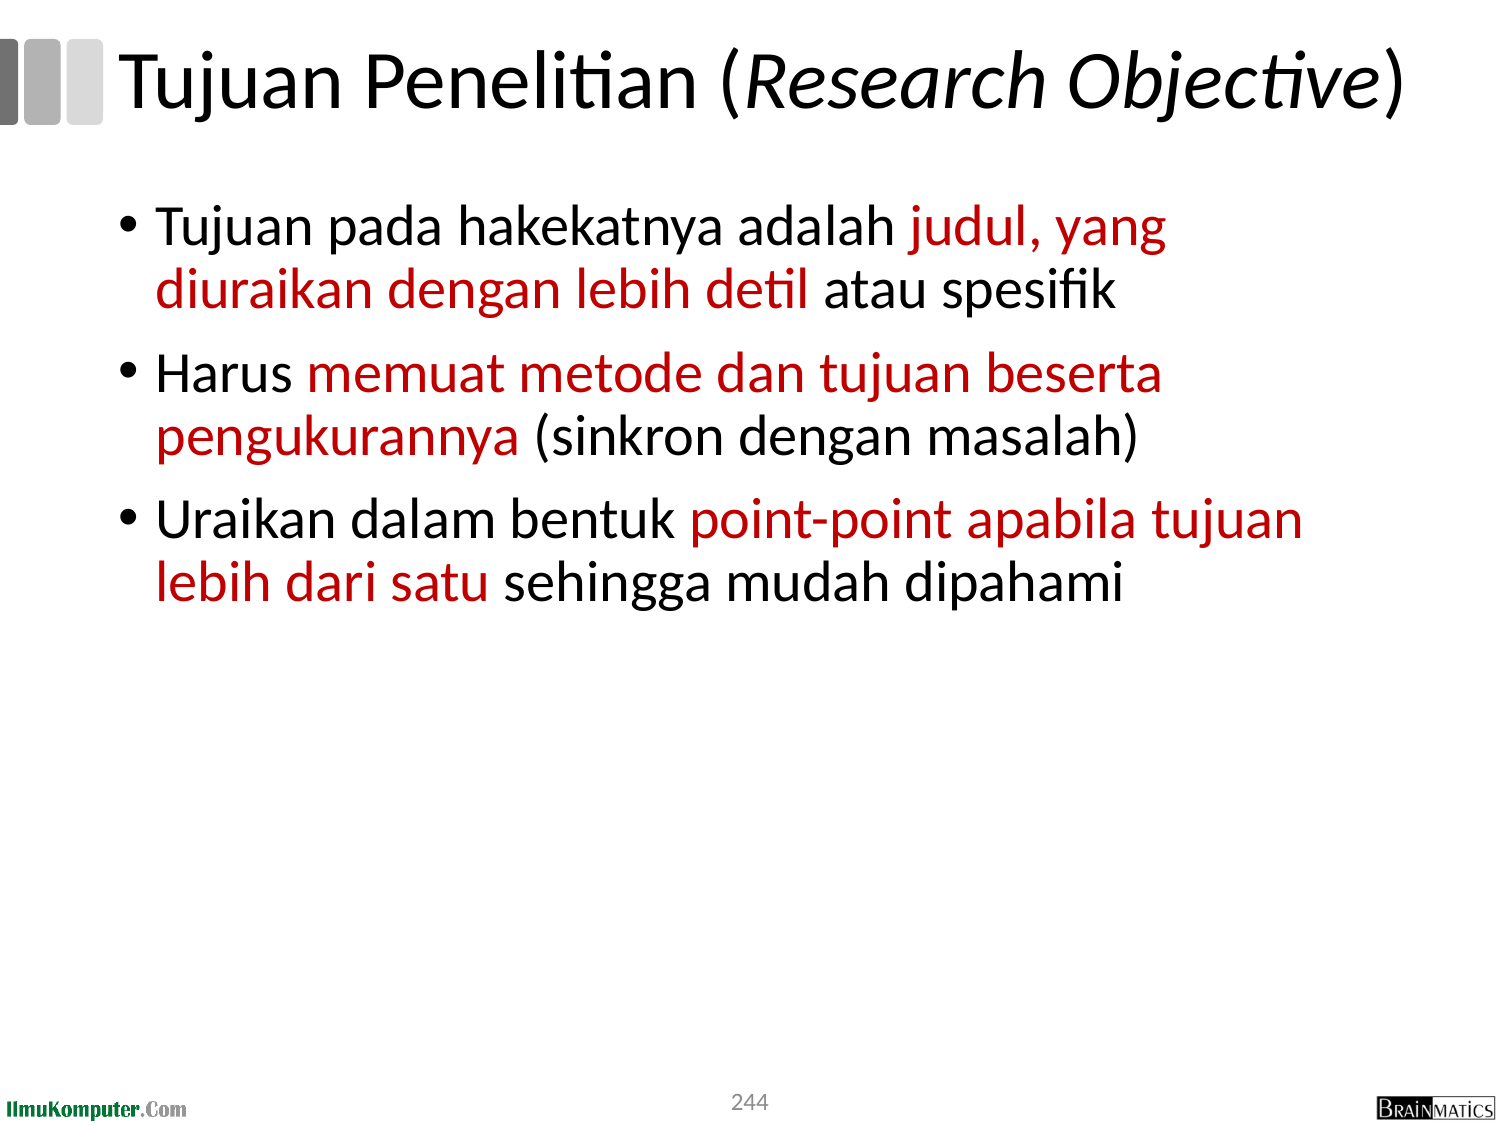

# Tujuan Penelitian (Research Objective)
Tujuan pada hakekatnya adalah judul, yang diuraikan dengan lebih detil atau spesifik
Harus memuat metode dan tujuan beserta pengukurannya (sinkron dengan masalah)
Uraikan dalam bentuk point-point apabila tujuan lebih dari satu sehingga mudah dipahami

244